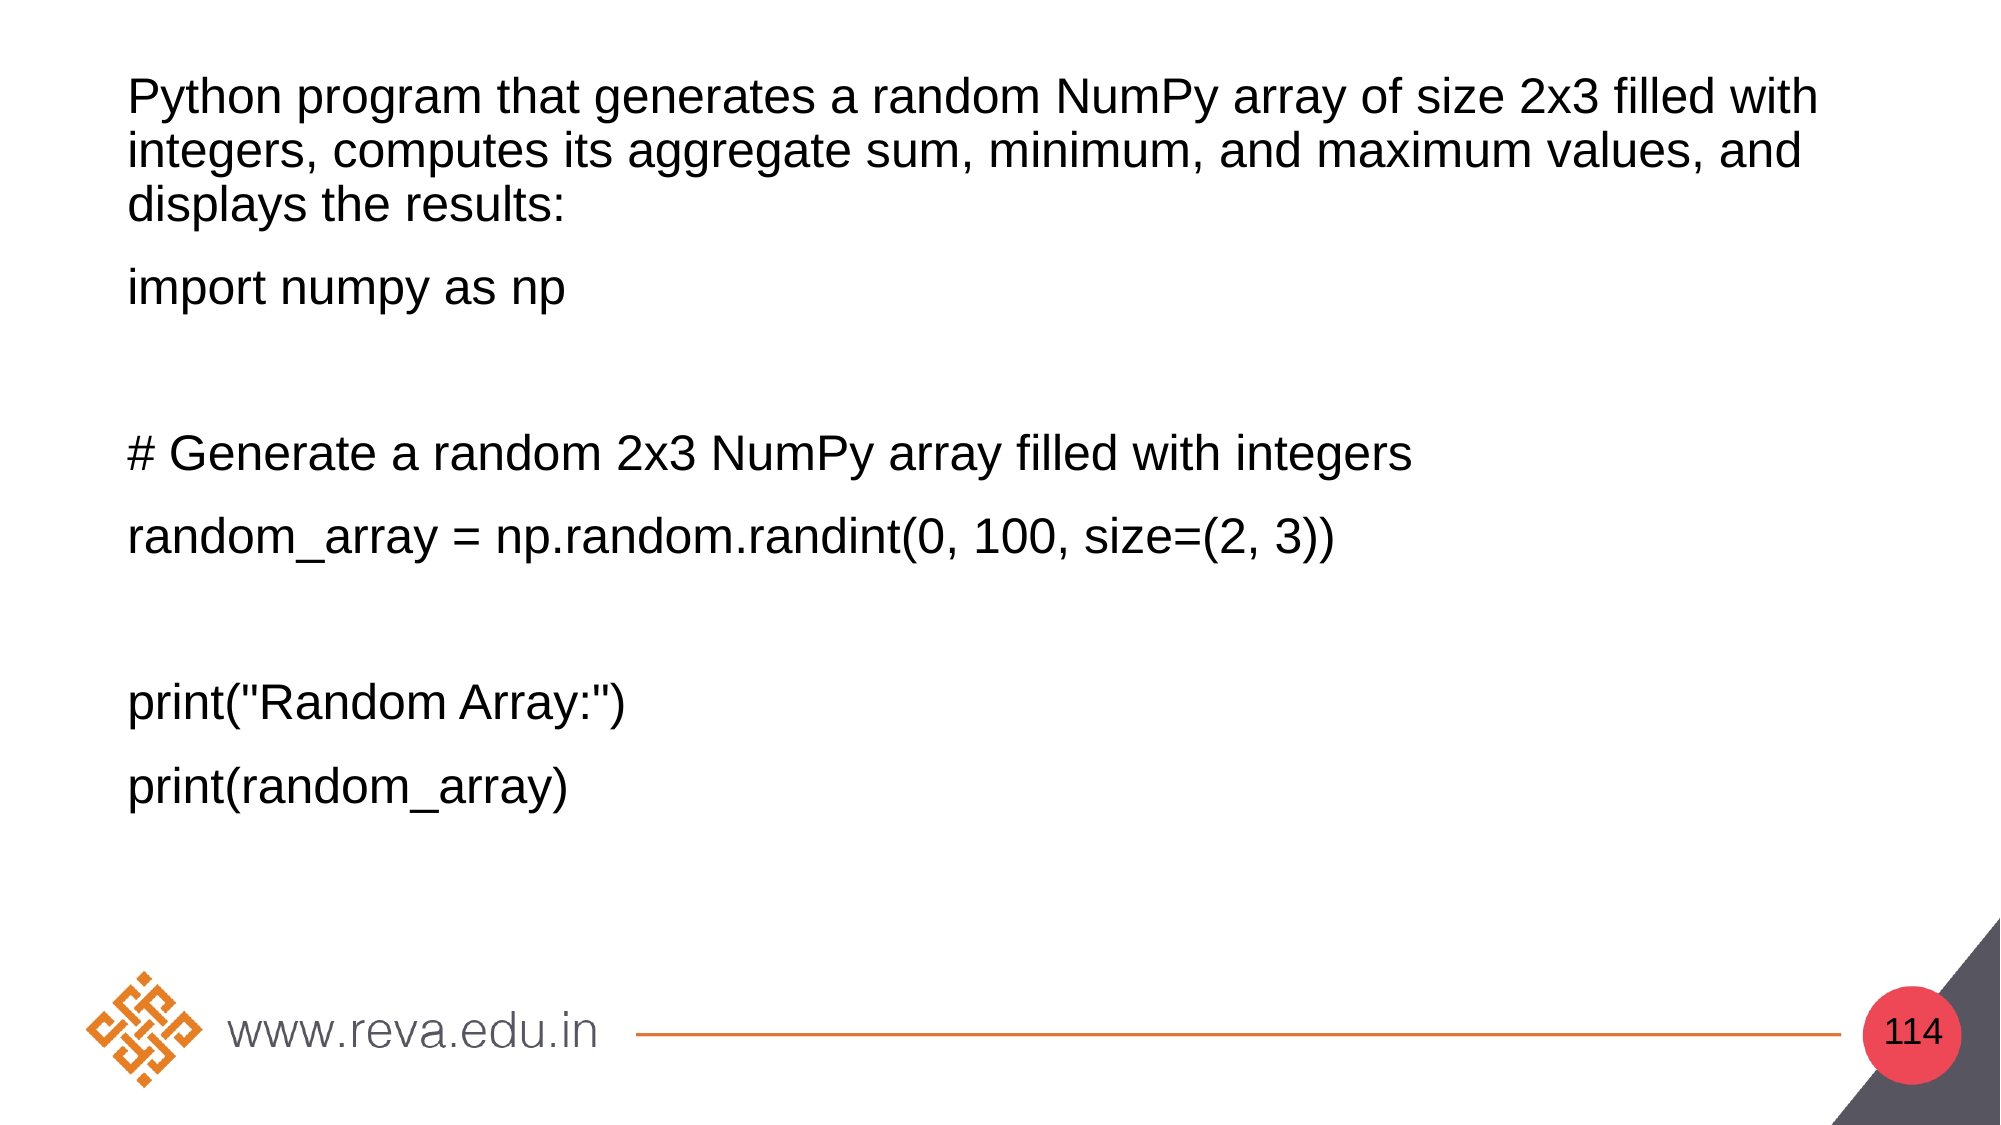

Python program that generates a random NumPy array of size 2x3 filled with integers, computes its aggregate sum, minimum, and maximum values, and displays the results:
import numpy as np

# Generate a random 2x3 NumPy array filled with integers
random_array = np.random.randint(0, 100, size=(2, 3))

print("Random Array:")
print(random_array)

114